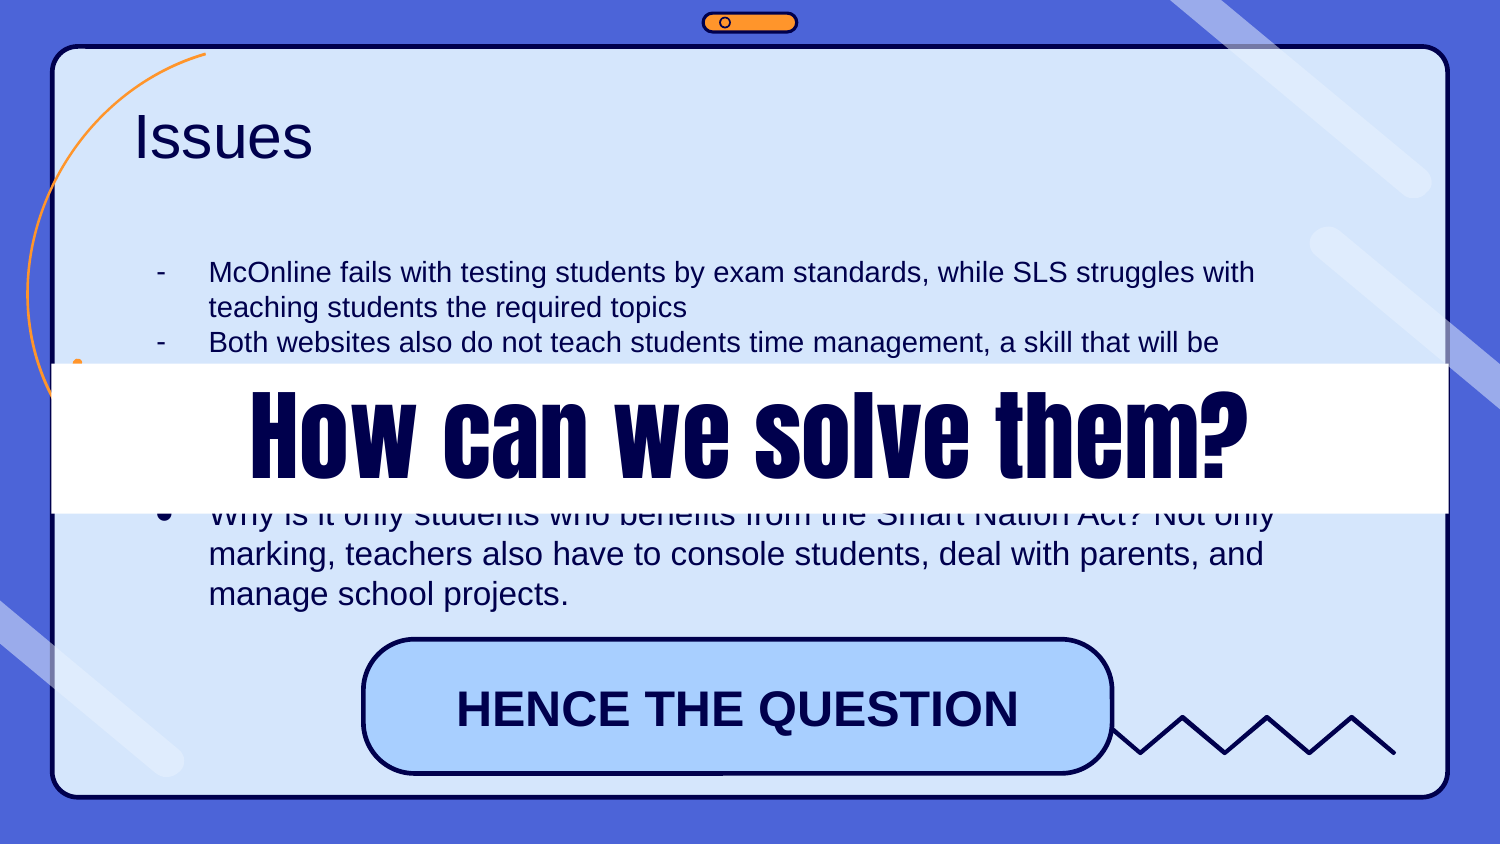

# Issues
McOnline fails with testing students by exam standards, while SLS struggles with teaching students the required topics
Both websites also do not teach students time management, a skill that will be imperative in the future for them
How can we solve them?
What about the teachers?
Why is it only students who benefits from the Smart Nation Act? Not only marking, teachers also have to console students, deal with parents, and manage school projects.
HENCE THE QUESTION